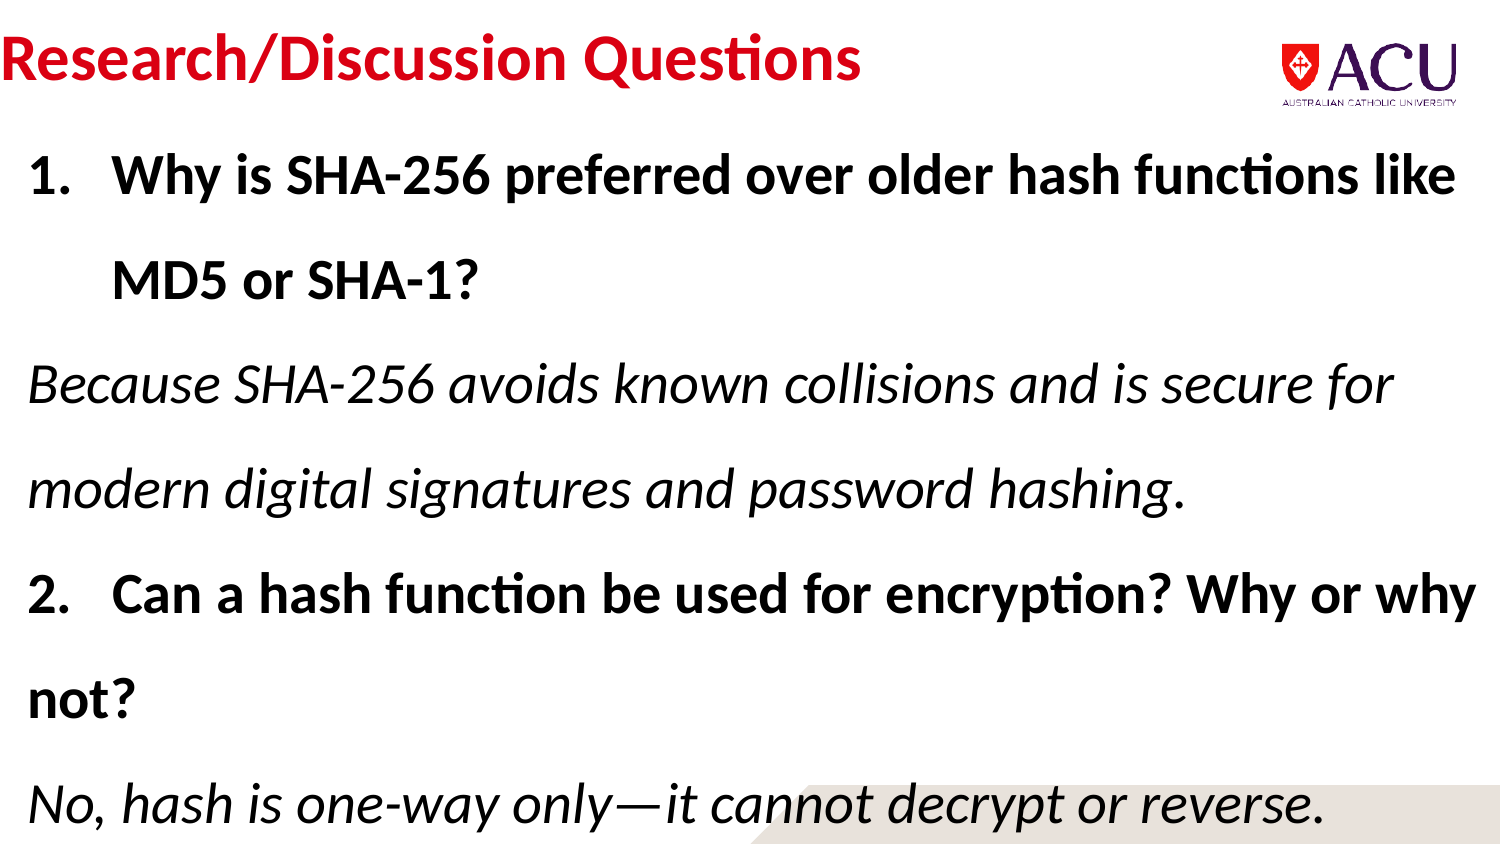

# Research/Discussion Questions
Why is SHA-256 preferred over older hash functions like MD5 or SHA-1?
Because SHA-256 avoids known collisions and is secure for modern digital signatures and password hashing.
2.   Can a hash function be used for encryption? Why or why not?
No, hash is one-way only—it cannot decrypt or reverse.